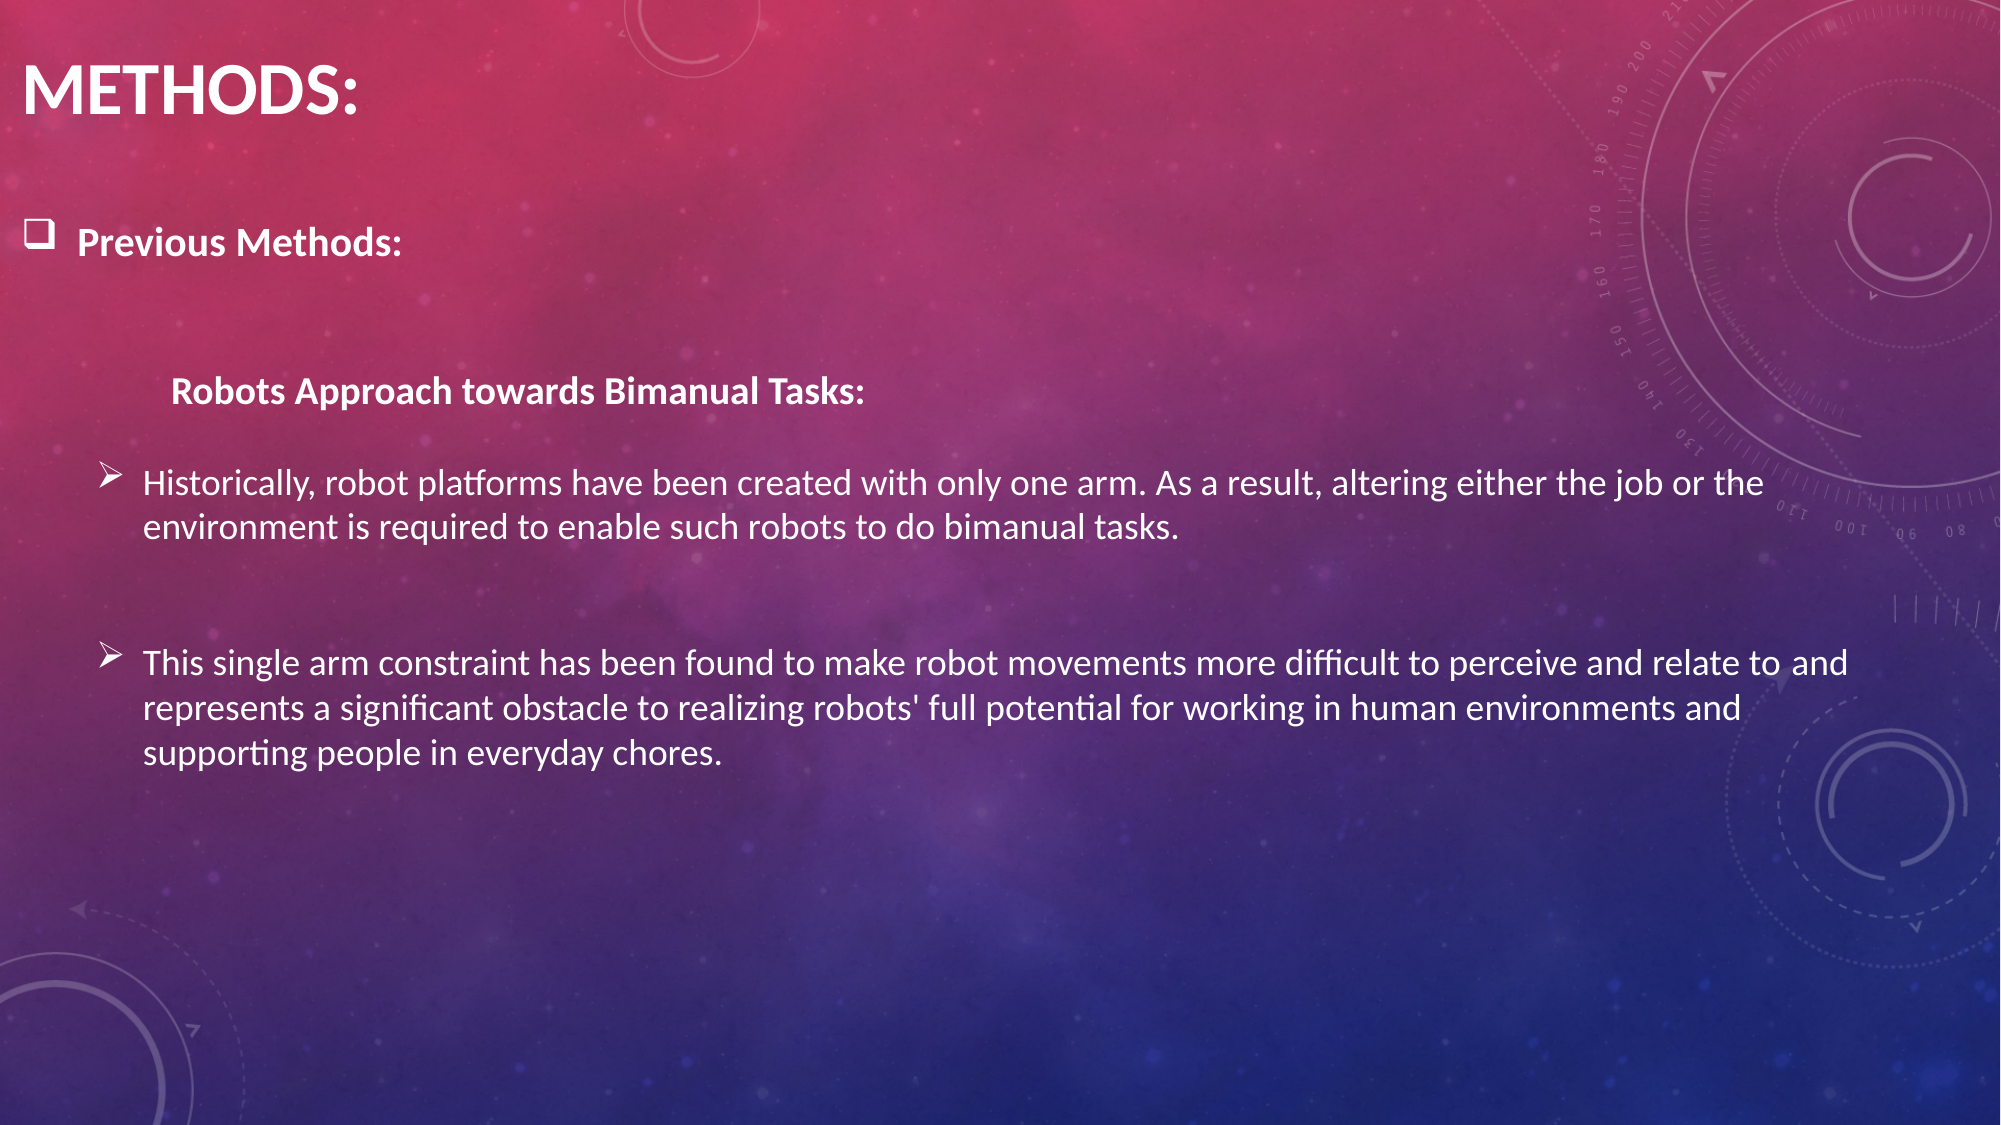

METHODS:
Previous Methods:

	Robots Approach towards Bimanual Tasks:

Historically, robot platforms have been created with only one arm. As a result, altering either the job or the environment is required to enable such robots to do bimanual tasks.

This single arm constraint has been found to make robot movements more difficult to perceive and relate to and represents a significant obstacle to realizing robots' full potential for working in human environments and supporting people in everyday chores.